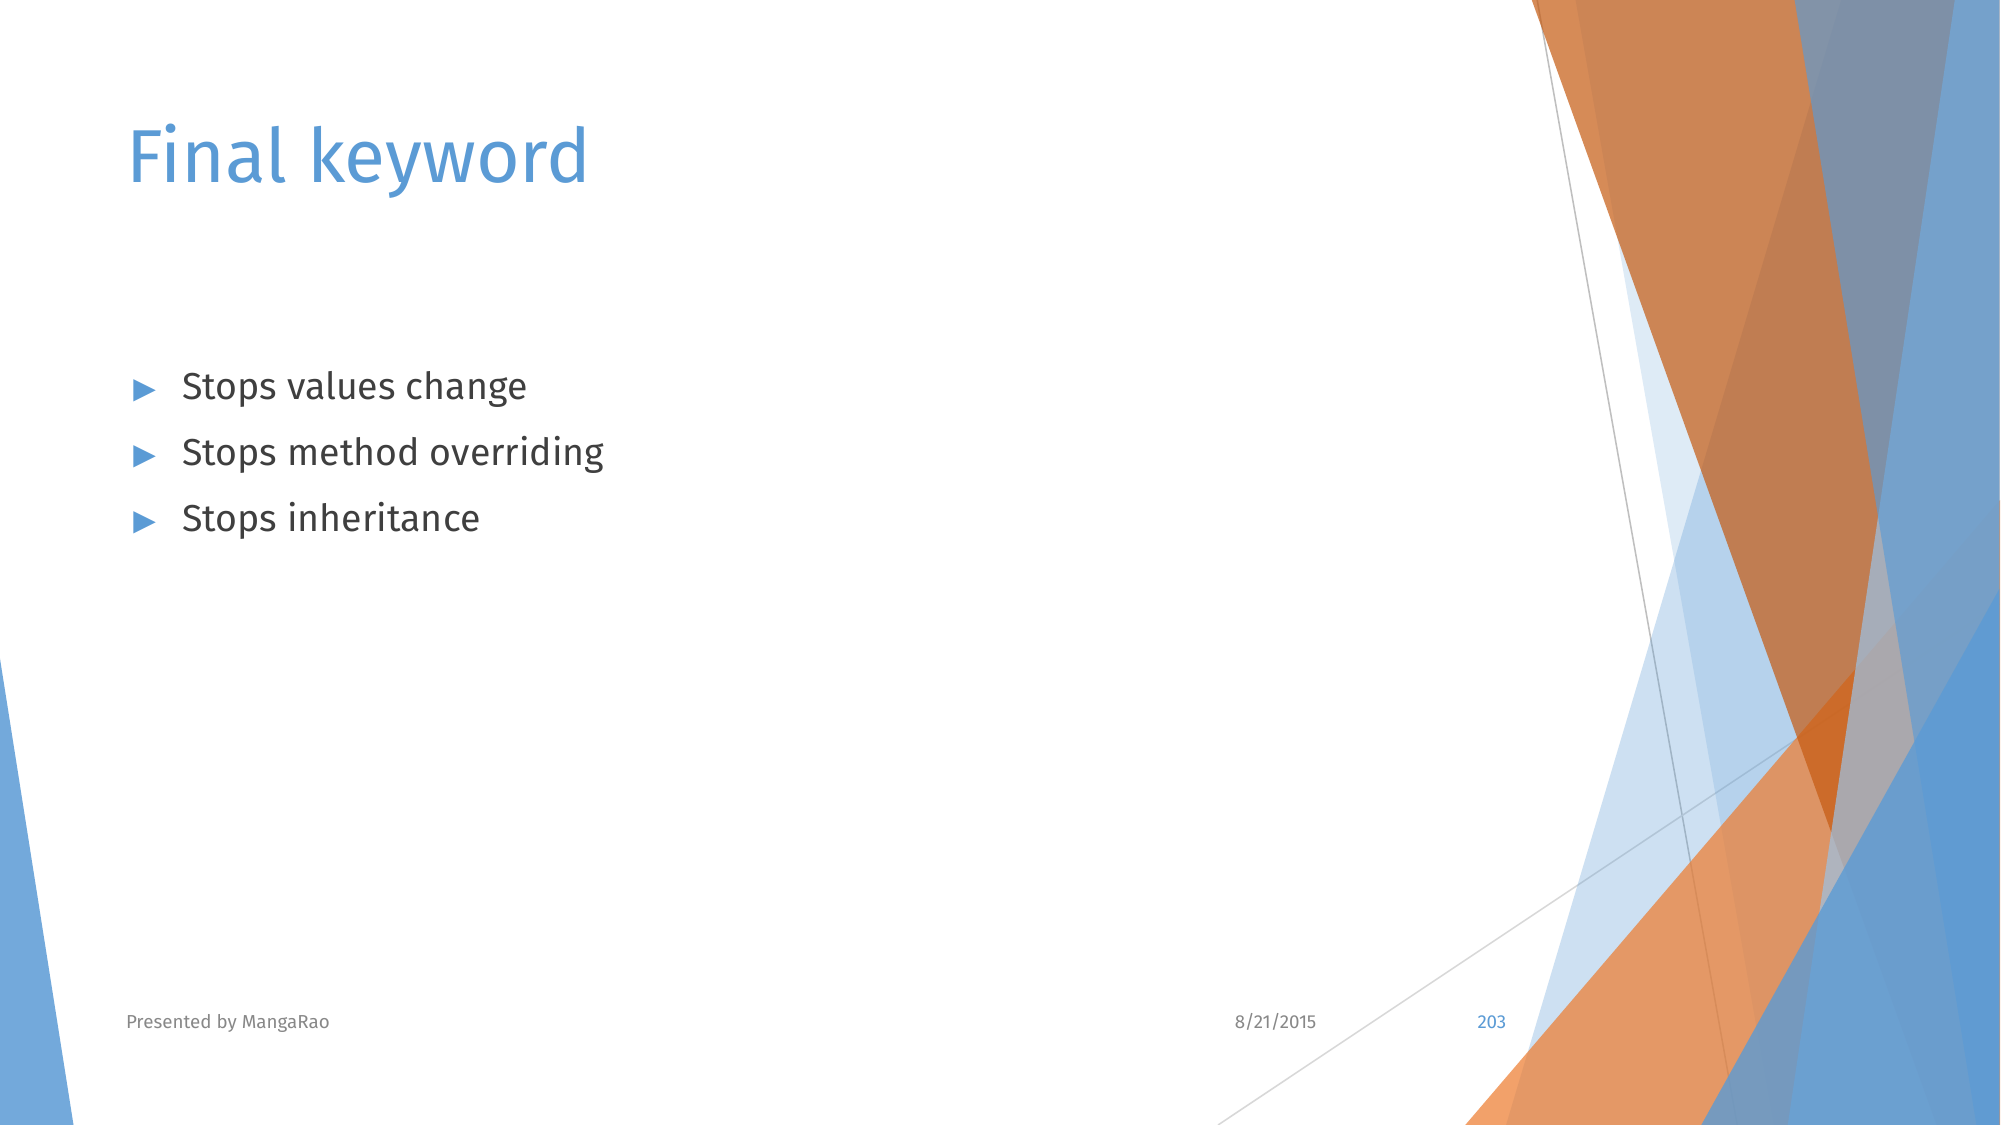

# Final keyword
Stops values change
Stops method overriding
Stops inheritance

Presented by MangaRao
8/21/2015
203